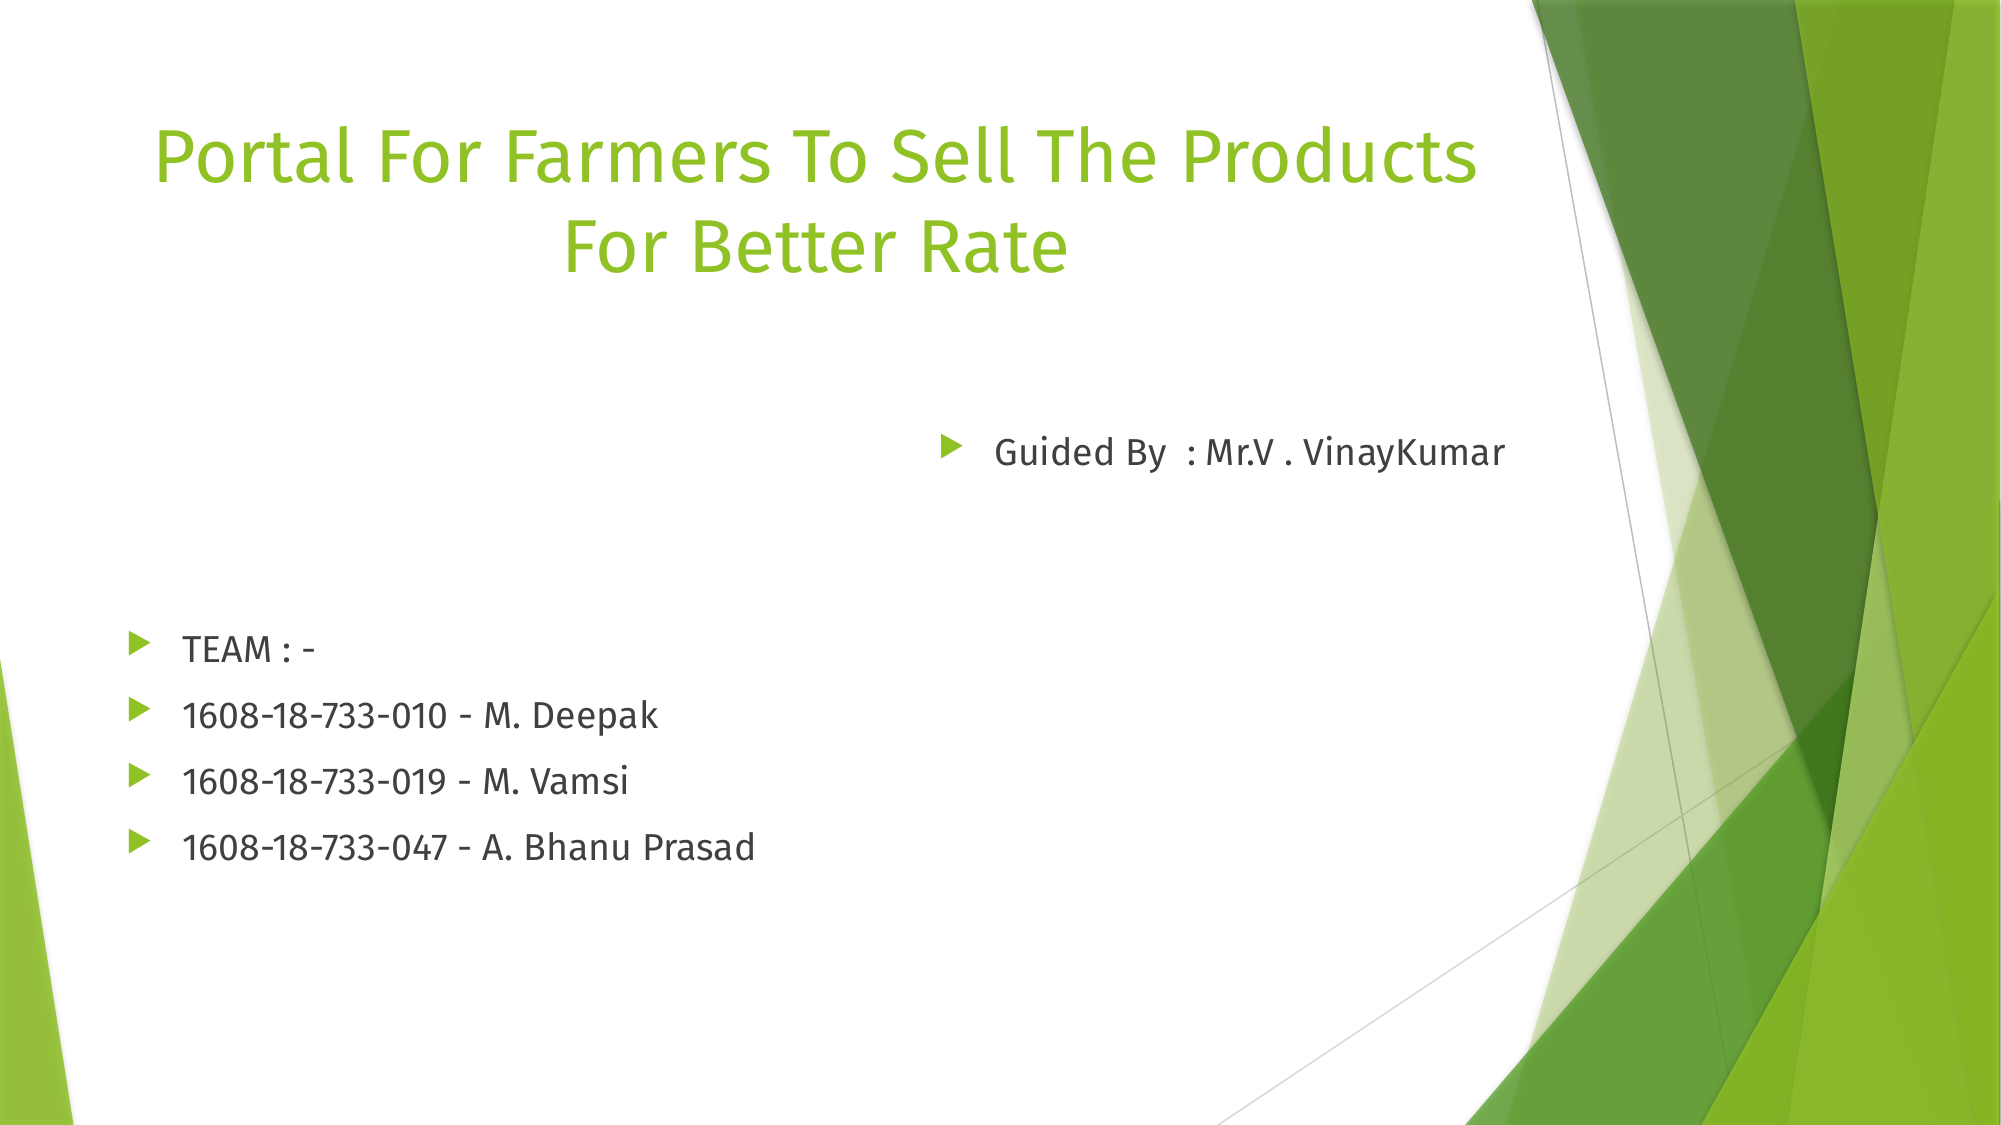

# Portal For Farmers To Sell The Products For Better Rate

Guided By  : Mr.V . VinayKumar

TEAM : -
1608-18-733-010 - M. Deepak
1608-18-733-019 - M. Vamsi
1608-18-733-047 - A. Bhanu Prasad